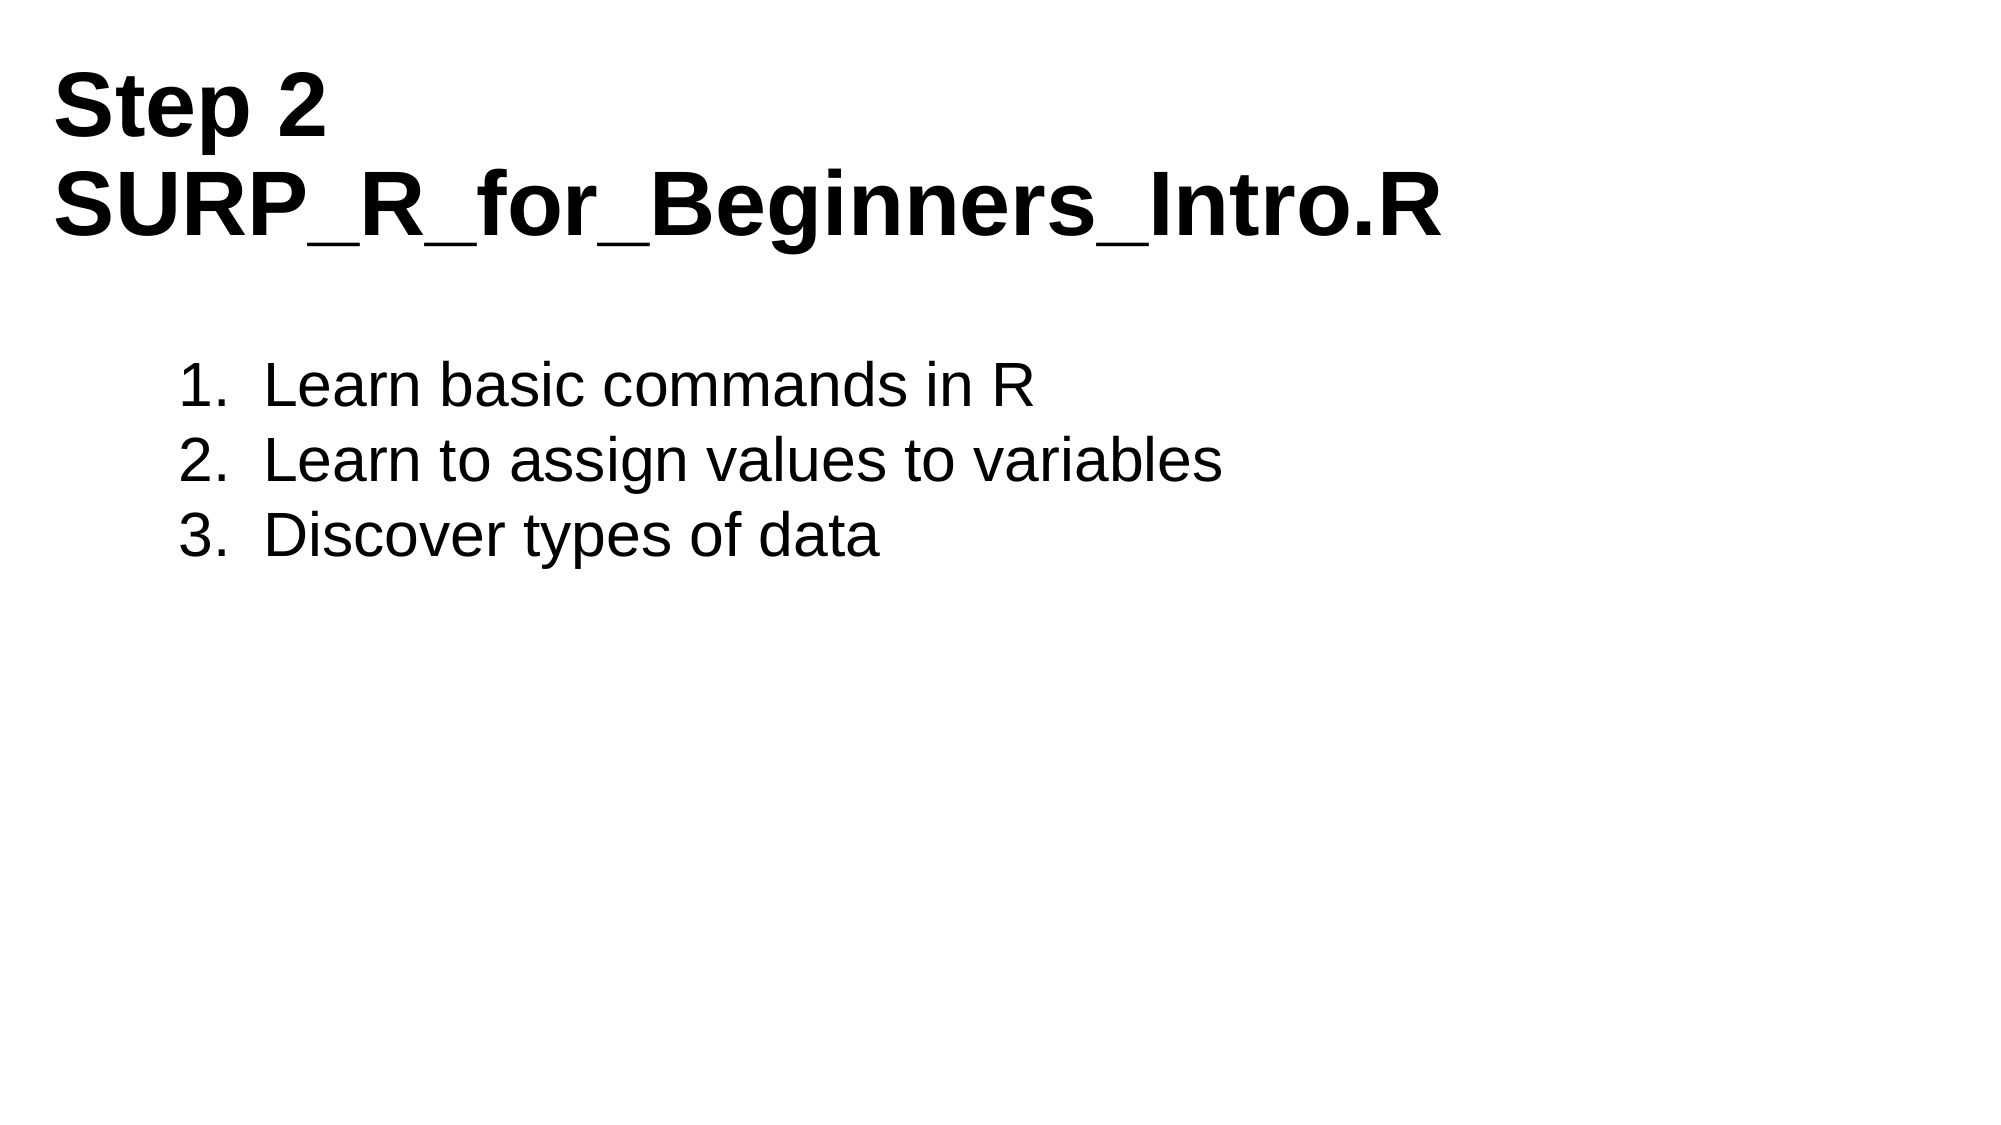

# Step 2 SURP_R_for_Beginners_Intro.R
Learn basic commands in R
Learn to assign values to variables
Discover types of data